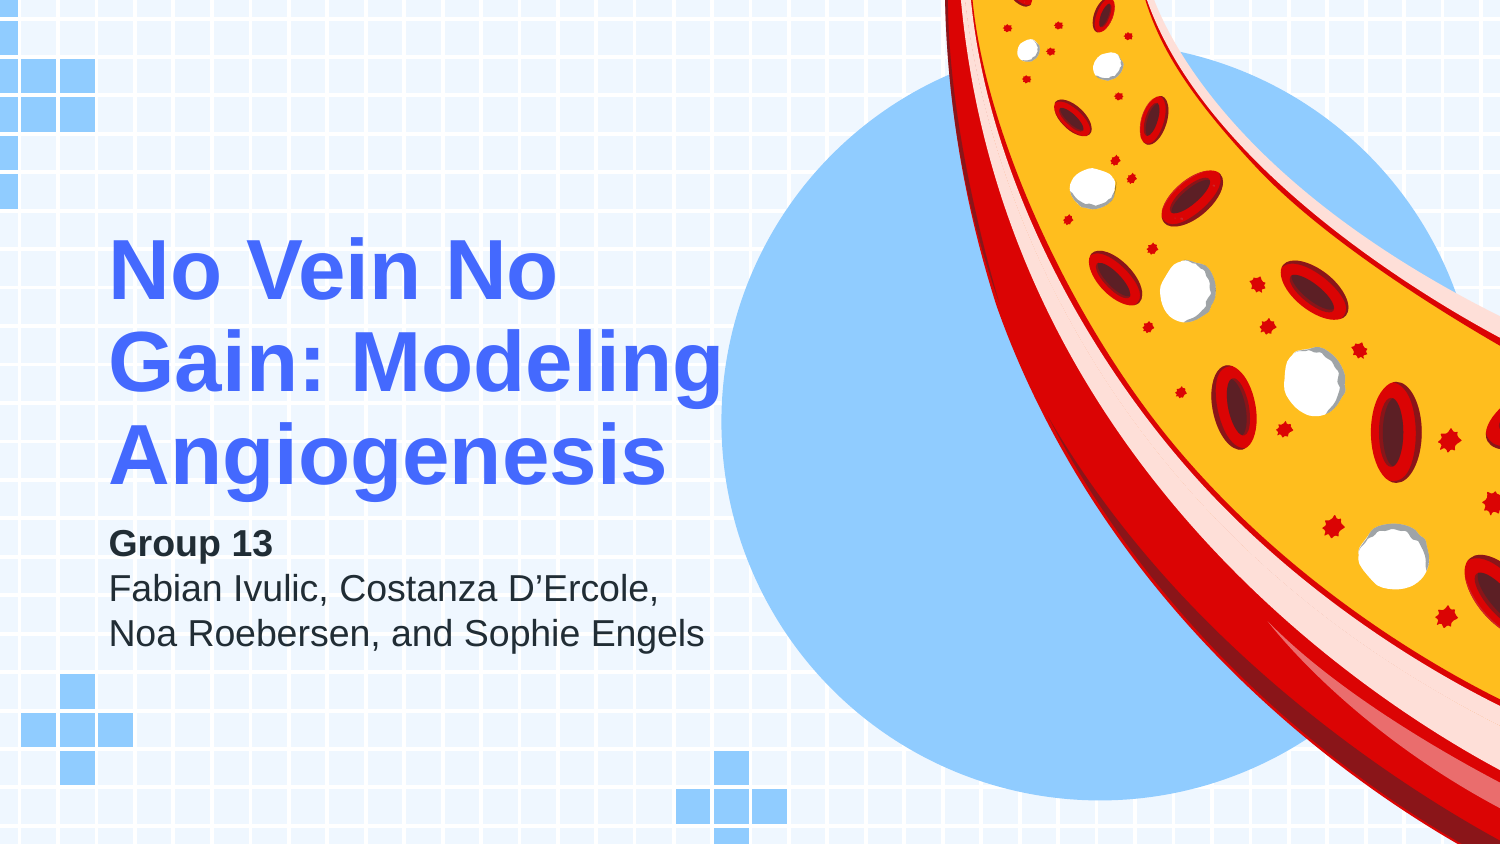

# No Vein No Gain: Modeling Angiogenesis
Group 13
Fabian Ivulic, Costanza D’Ercole,
Noa Roebersen, and Sophie Engels